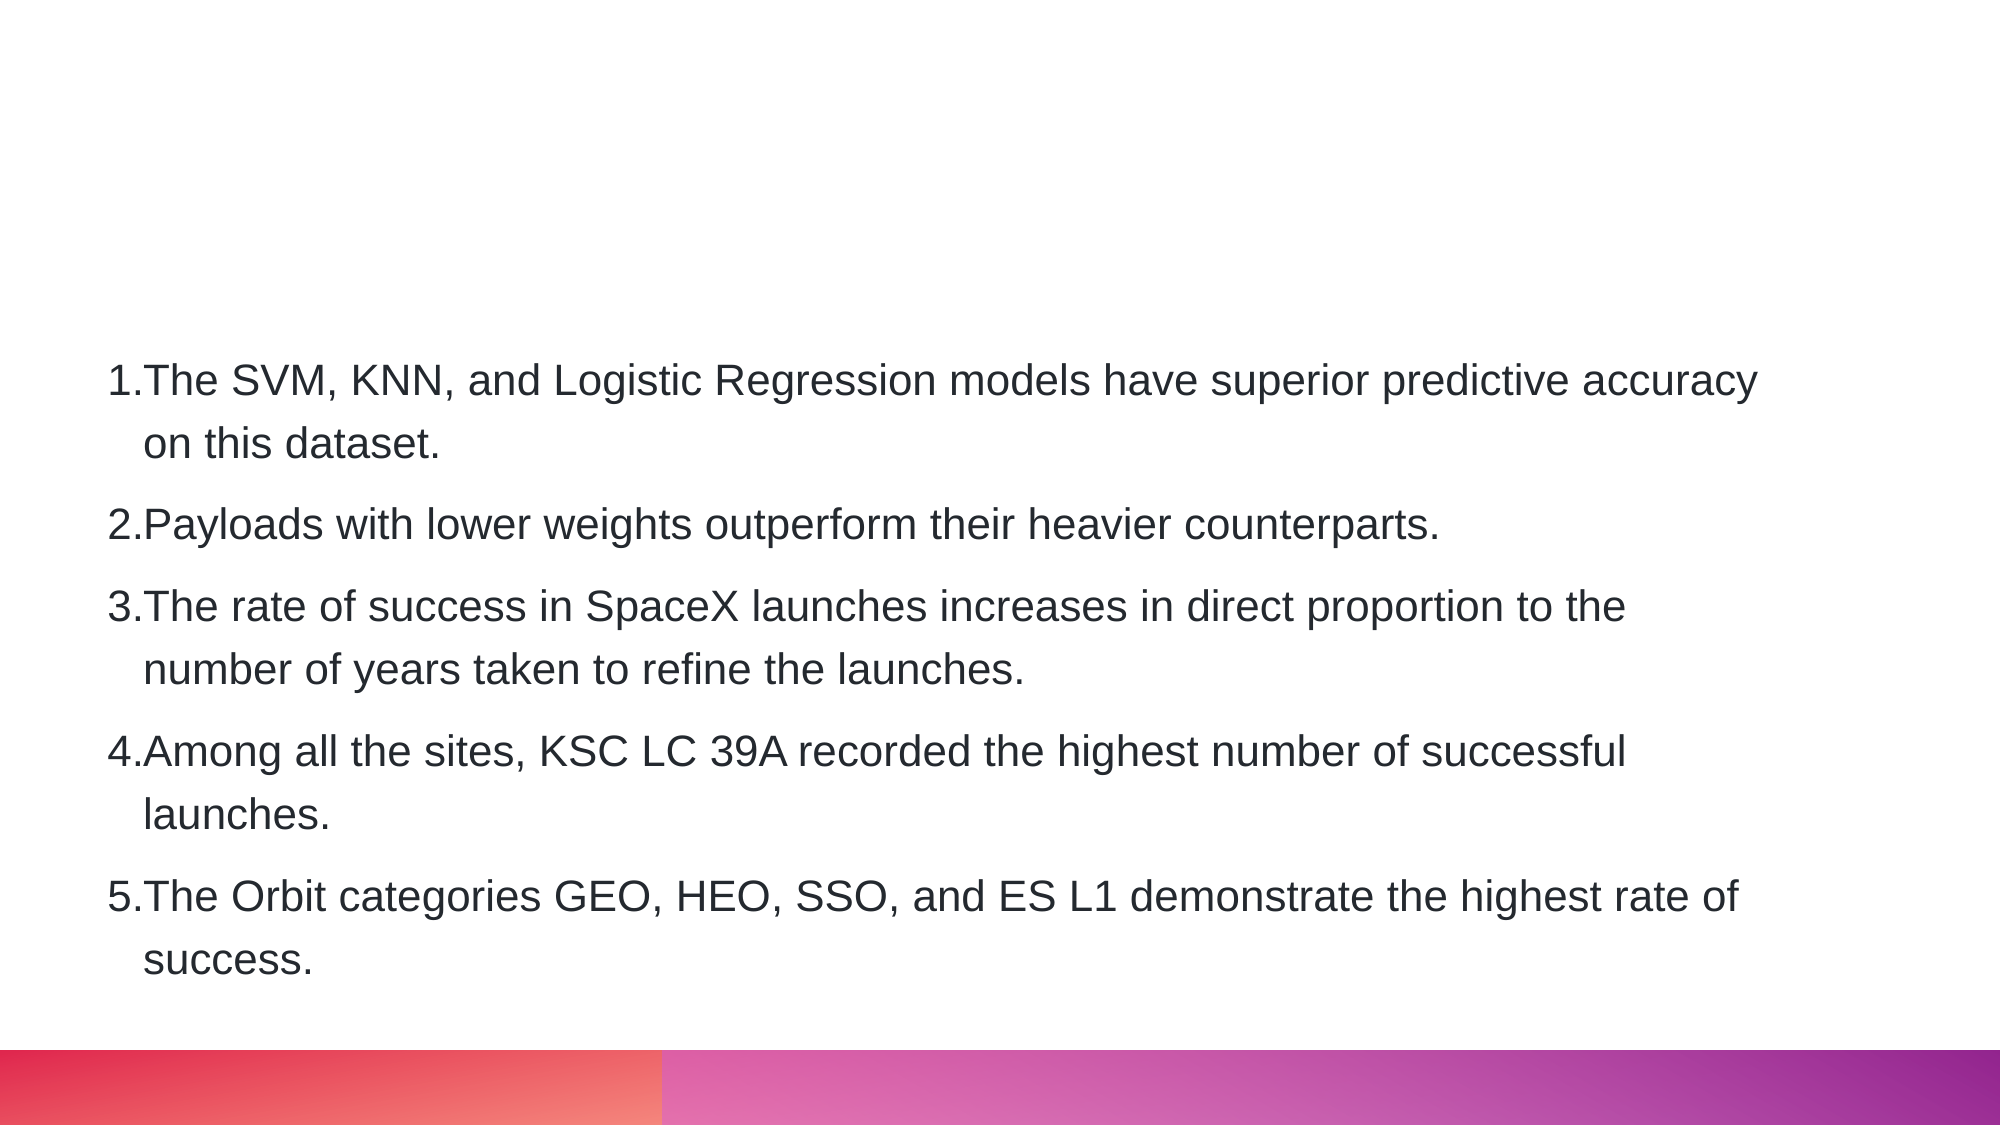

The SVM, KNN, and Logistic Regression models have superior predictive accuracy on this dataset.
Payloads with lower weights outperform their heavier counterparts.
The rate of success in SpaceX launches increases in direct proportion to the number of years taken to refine the launches.
Among all the sites, KSC LC 39A recorded the highest number of successful launches.
The Orbit categories GEO, HEO, SSO, and ES L1 demonstrate the highest rate of success.